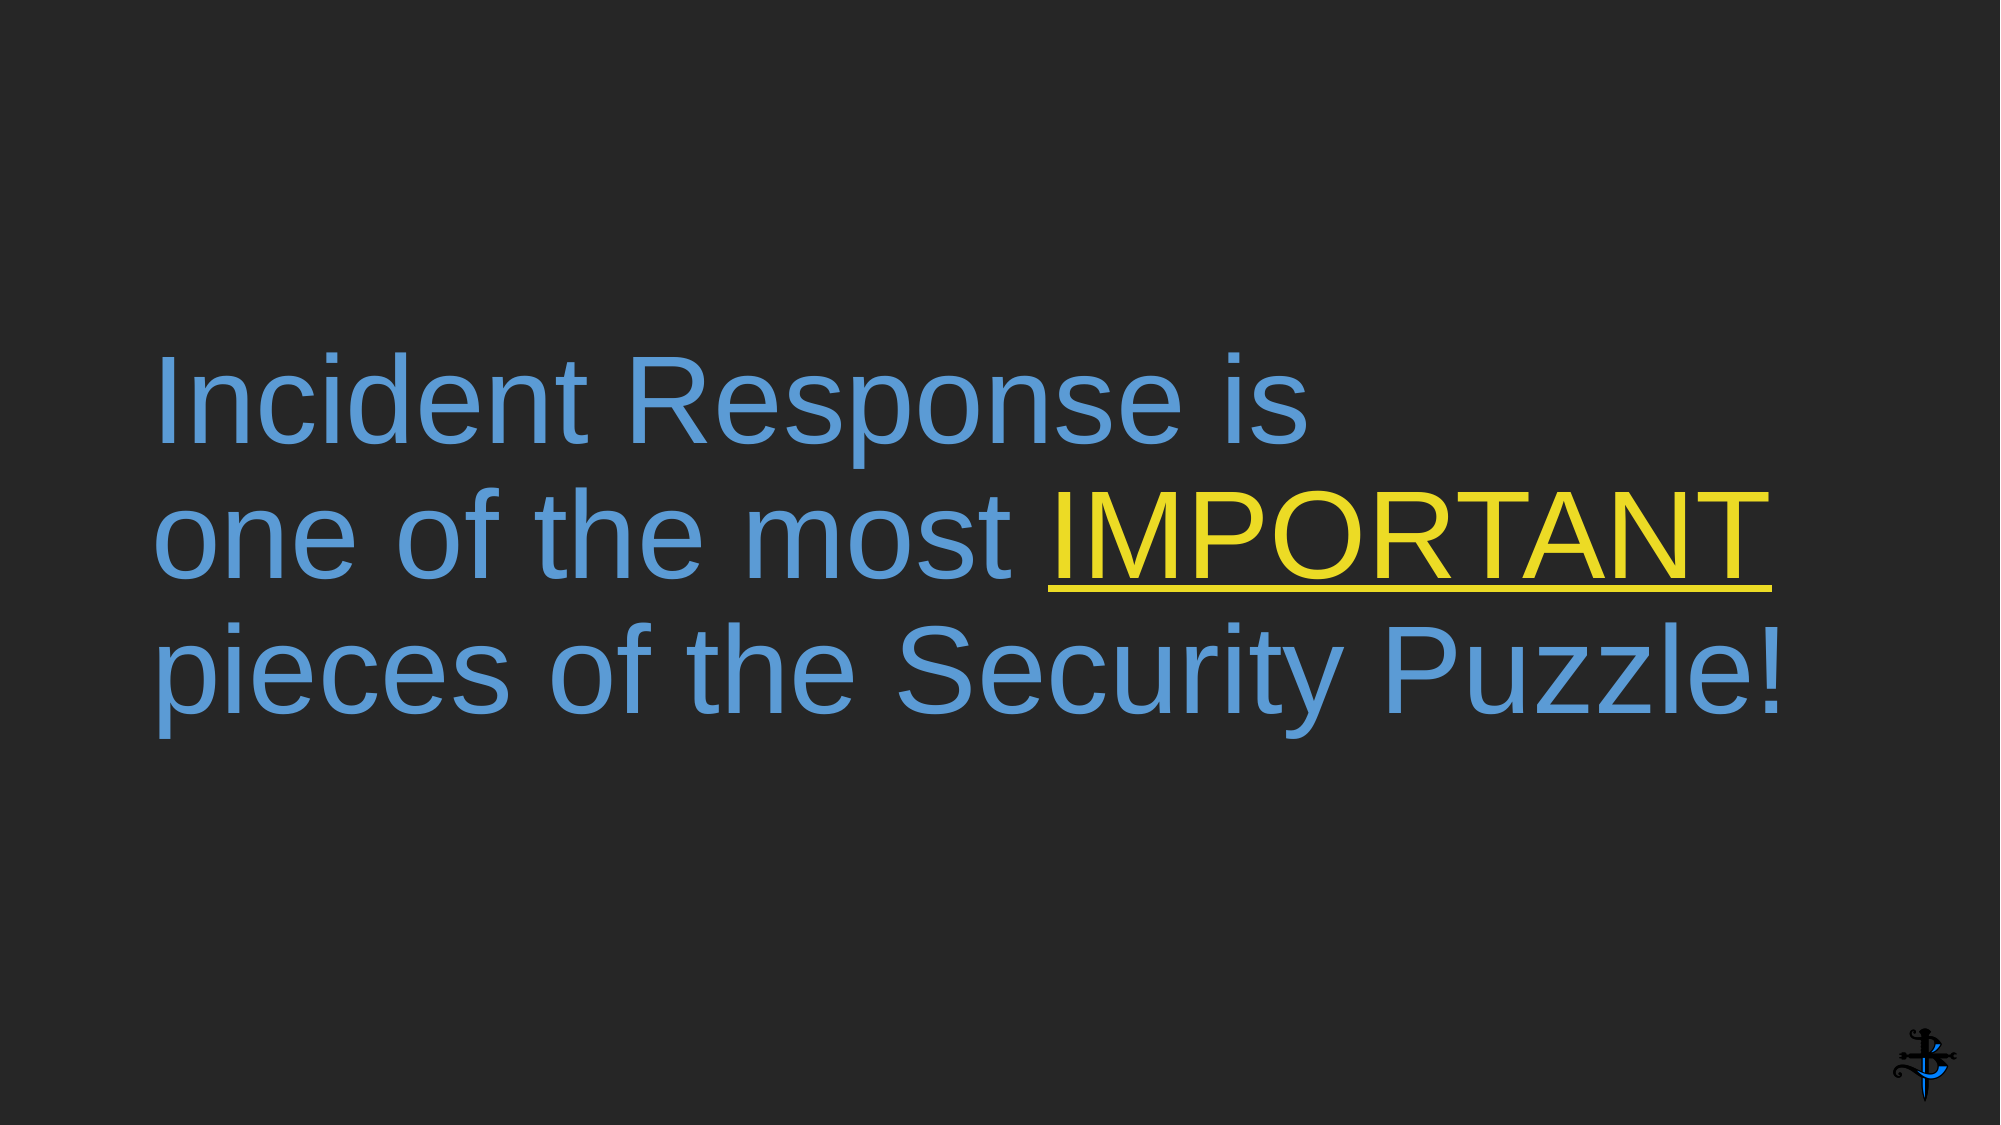

# Incident Response is one of the most IMPORTANT pieces of the Security Puzzle!